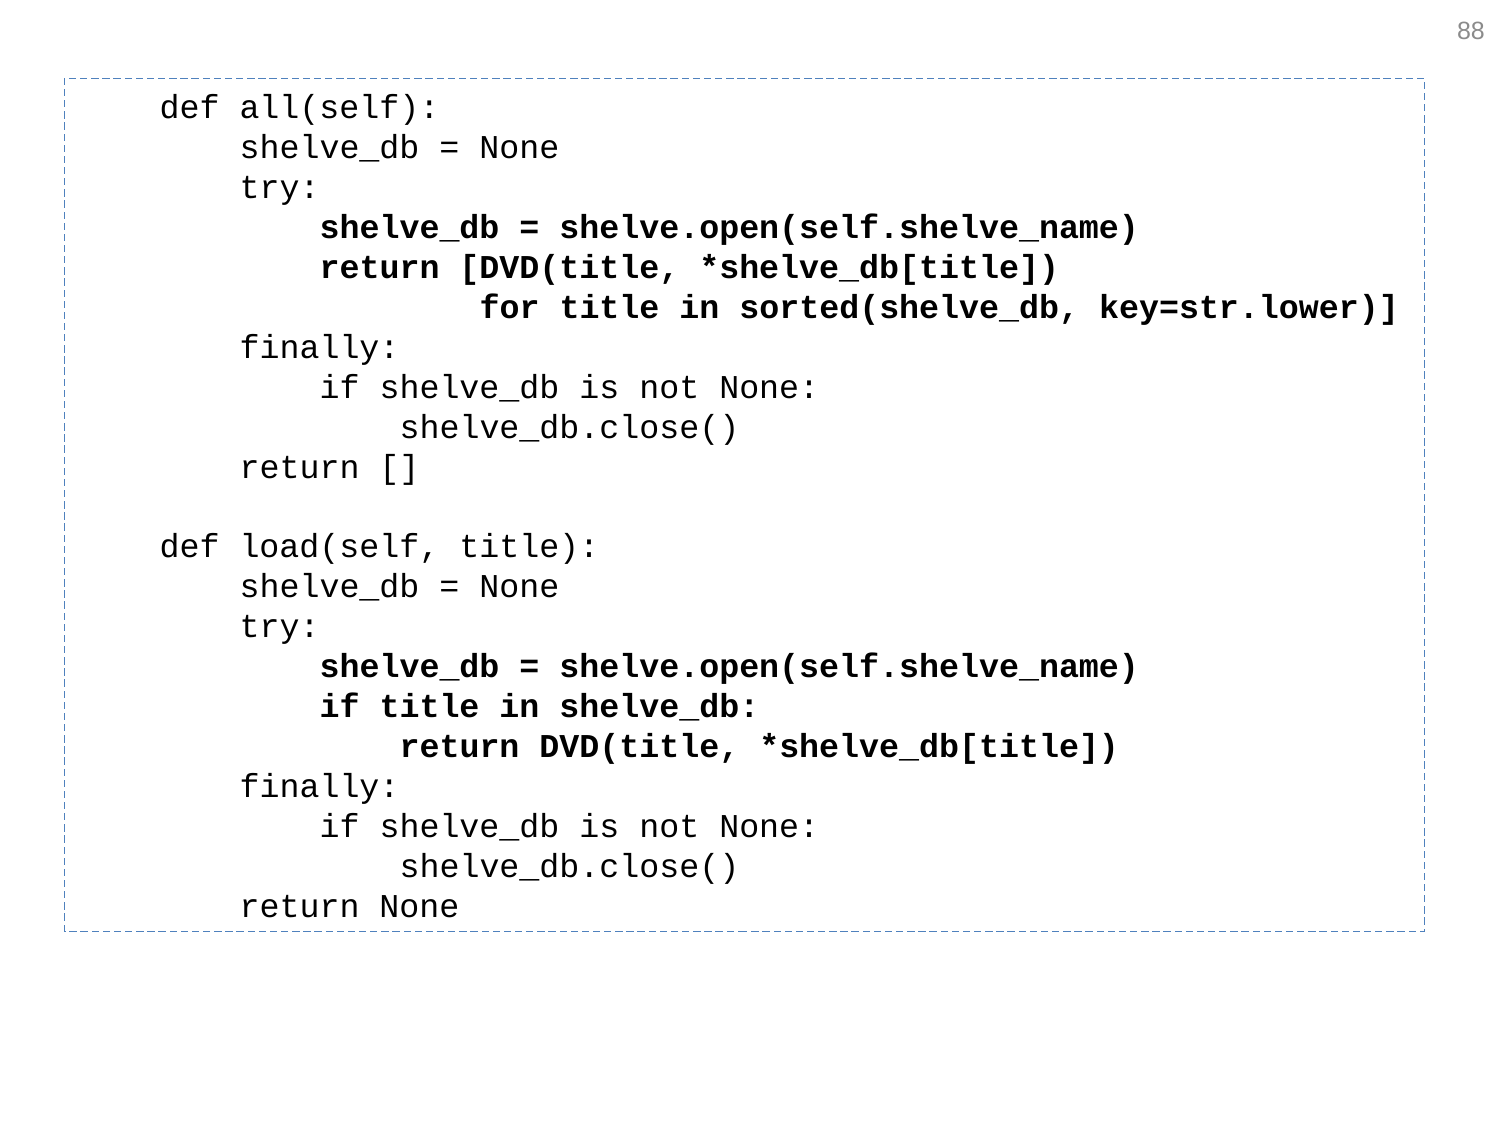

88
    def all(self):
        shelve_db = None
        try:
            shelve_db = shelve.open(self.shelve_name)
            return [DVD(title, *shelve_db[title])
                    for title in sorted(shelve_db, key=str.lower)]
        finally:
            if shelve_db is not None:
                shelve_db.close()
        return []

    def load(self, title):
        shelve_db = None
        try:
            shelve_db = shelve.open(self.shelve_name)
            if title in shelve_db:
                return DVD(title, *shelve_db[title])
        finally:
            if shelve_db is not None:
                shelve_db.close()
        return None